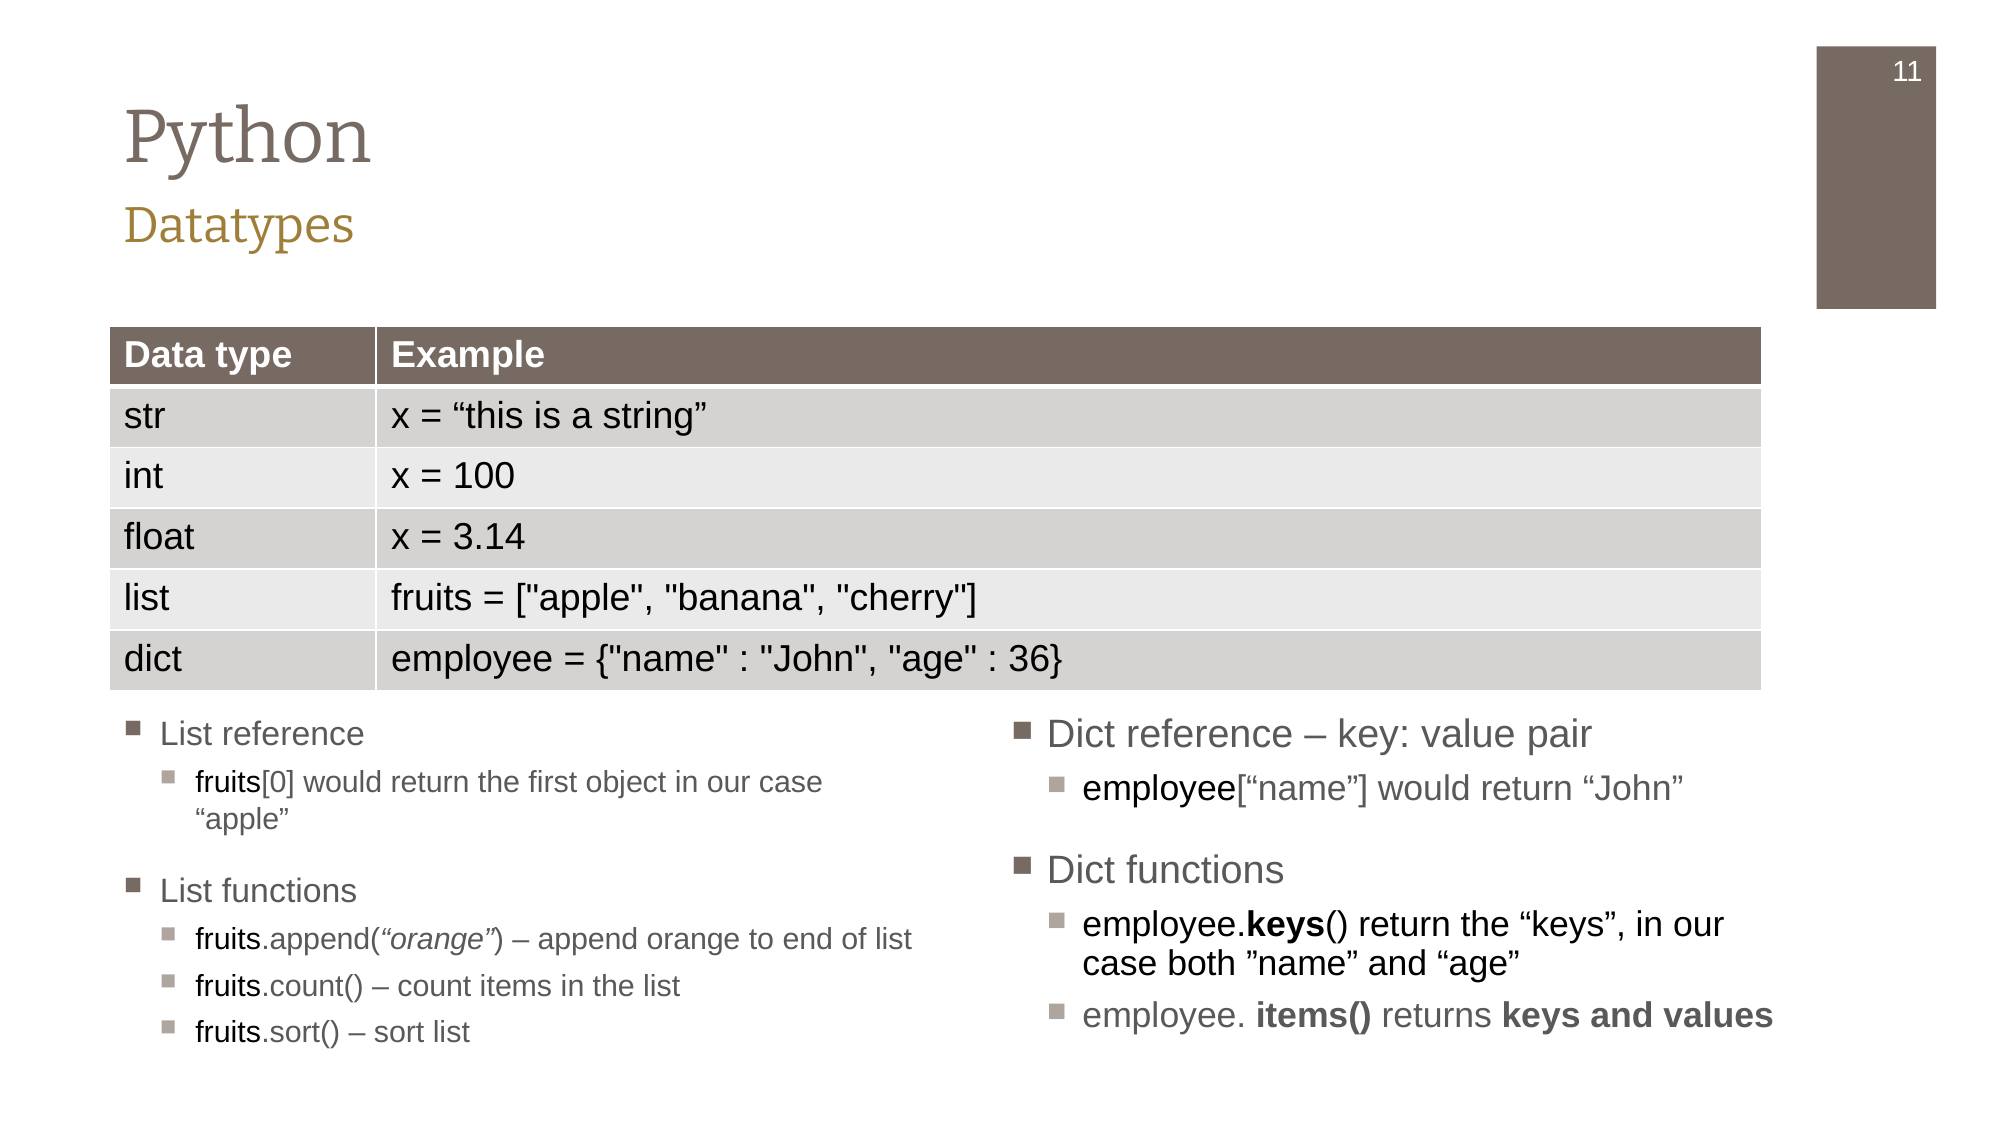

# Python
11
Datatypes
| Data type | Example |
| --- | --- |
| str | x = “this is a string” |
| int | x = 100 |
| float | x = 3.14 |
| list | fruits = ["apple", "banana", "cherry"] |
| dict | employee = {"name" : "John", "age" : 36} |
List reference
fruits[0] would return the first object in our case “apple”
List functions
fruits.append(“orange”) – append orange to end of list
fruits.count() – count items in the list
fruits.sort() – sort list

Dict reference – key: value pair
employee[“name”] would return “John”
Dict functions
employee.keys() return the “keys”, in our case both ”name” and “age”
employee. items() returns keys and values